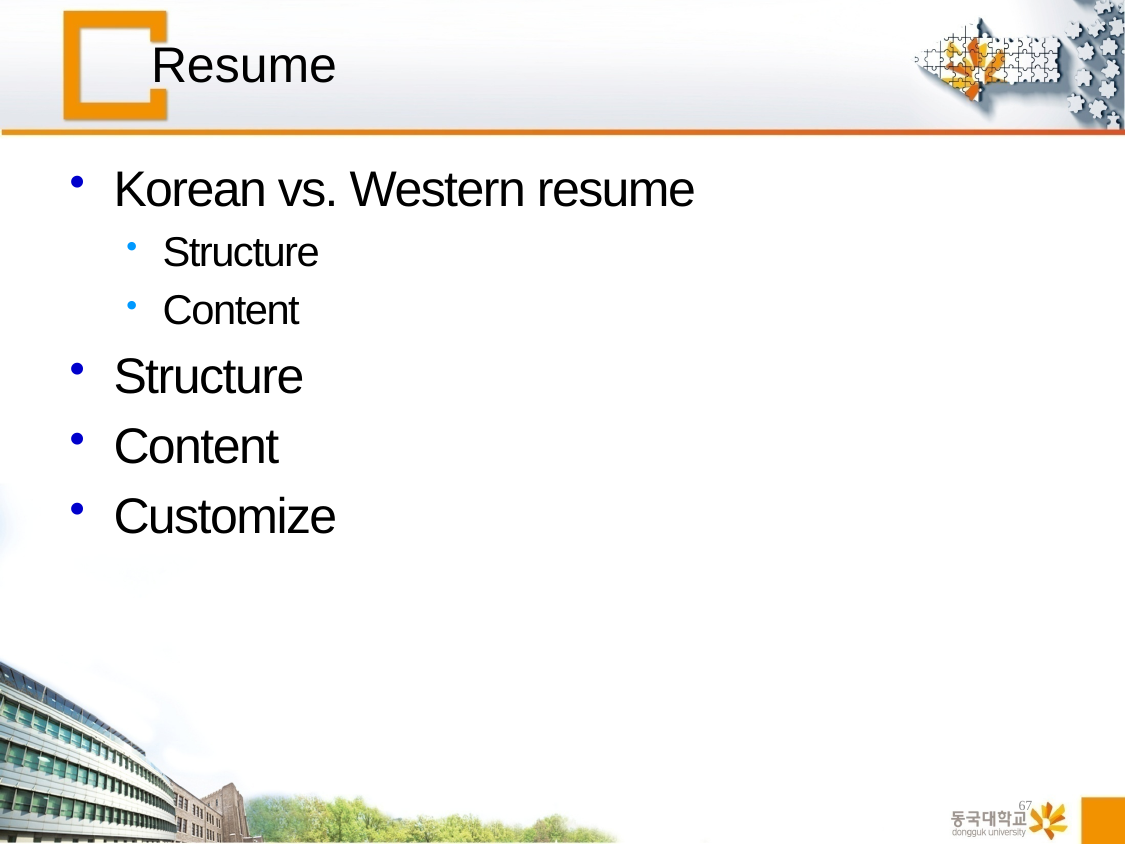

# Resume
Korean vs. Western resume
Structure
Content
Structure
Content
Customize
67